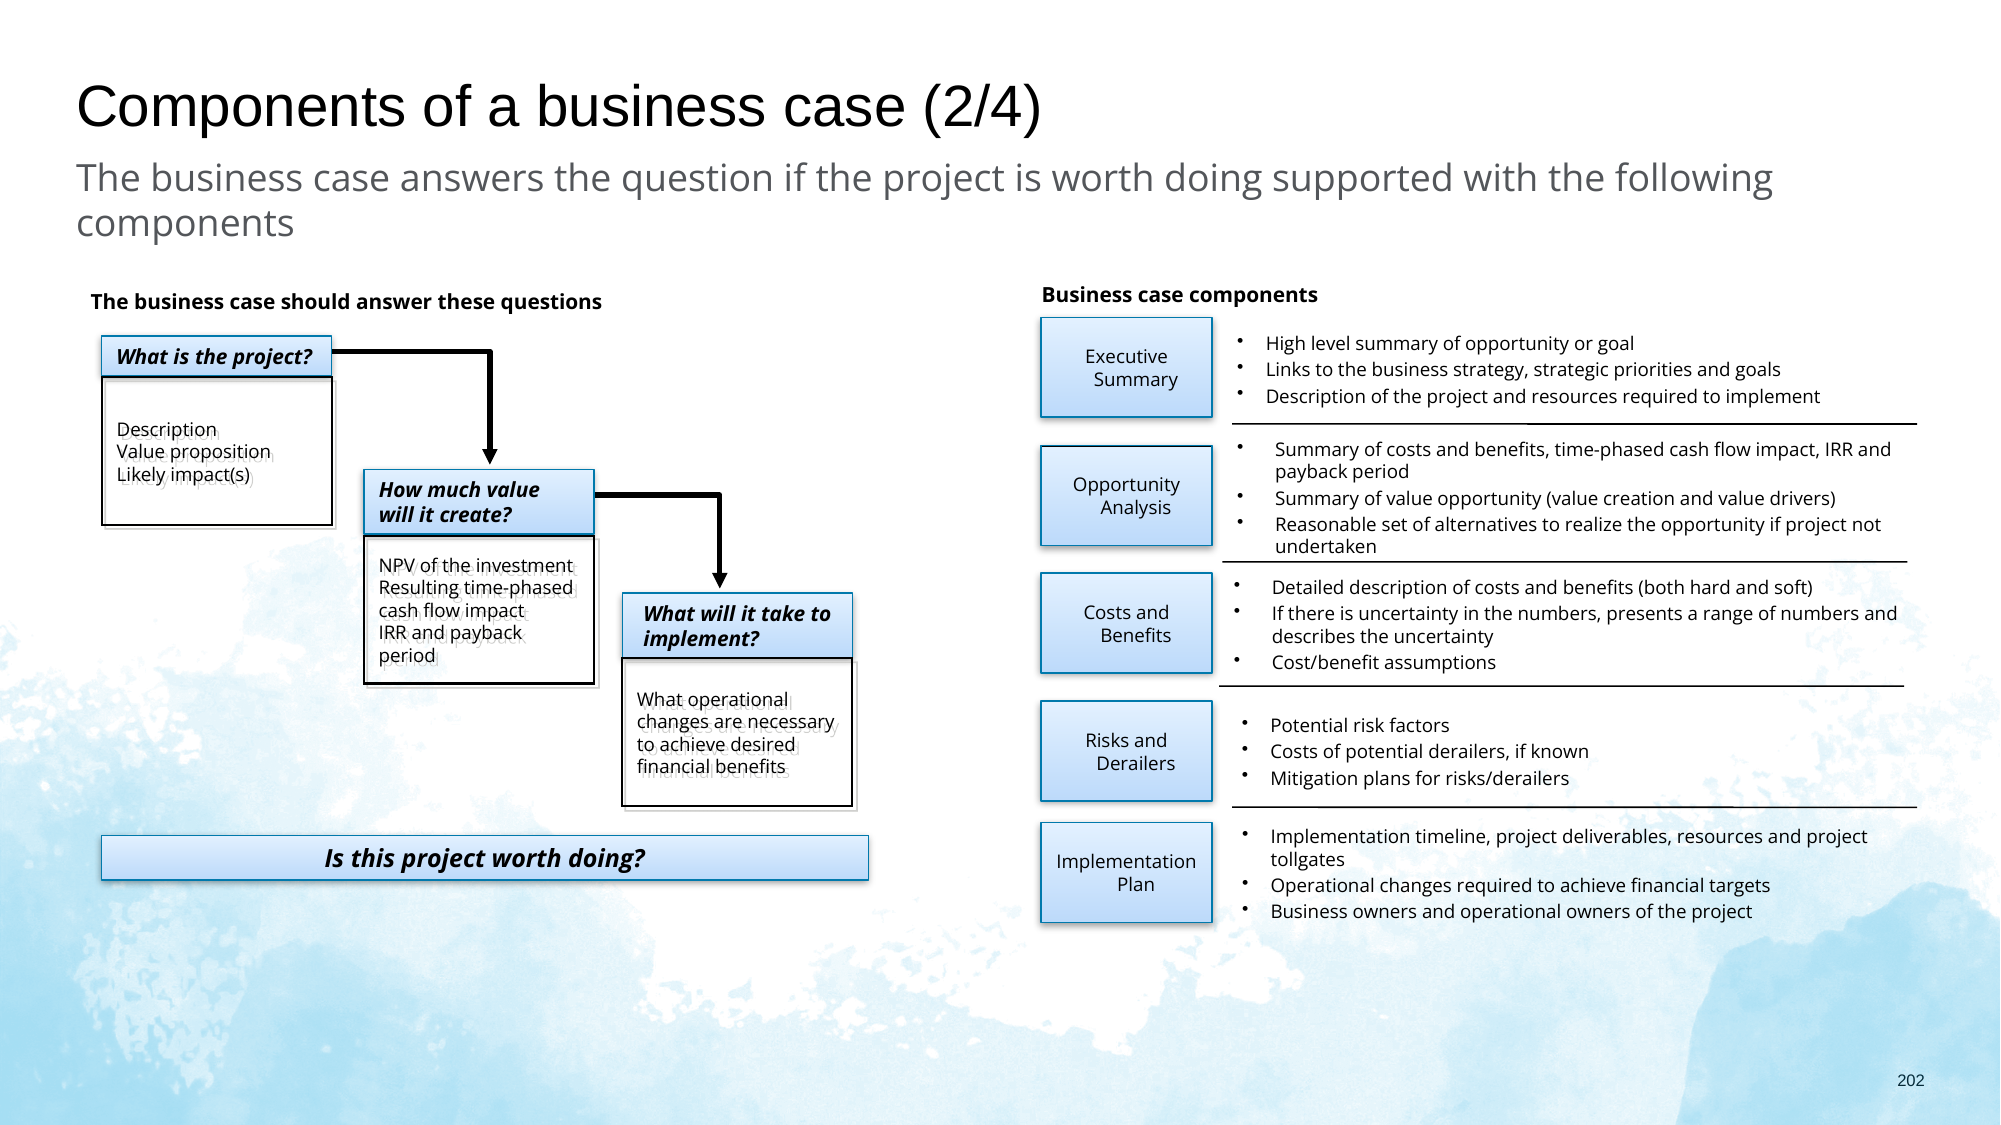

# Components of a business case (2/4)
The business case answers the question if the project is worth doing supported with the following components
Business case components
The business case should answer these questions
What is the project?

Description
Value proposition
Likely impact(s)

How much value will it create?

NPV of the investment
Resulting time-phased cash flow impact
IRR and payback period
What will it take to implement?
What operational changes are necessary to achieve desired financial benefits
Is this project worth doing?
High level summary of opportunity or goal
Links to the business strategy, strategic priorities and goals
Description of the project and resources required to implement
Executive Summary

Opportunity Analysis
Summary of costs and benefits, time-phased cash flow impact, IRR and payback period
Summary of value opportunity (value creation and value drivers)
Reasonable set of alternatives to realize the opportunity if project not undertaken

Detailed description of costs and benefits (both hard and soft)
If there is uncertainty in the numbers, presents a range of numbers and describes the uncertainty
Cost/benefit assumptions
Costs and Benefits

Risks and Derailers
Potential risk factors
Costs of potential derailers, if known
Mitigation plans for risks/derailers

Implementation timeline, project deliverables, resources and project tollgates
Operational changes required to achieve financial targets
Business owners and operational owners of the project
Implementation Plan